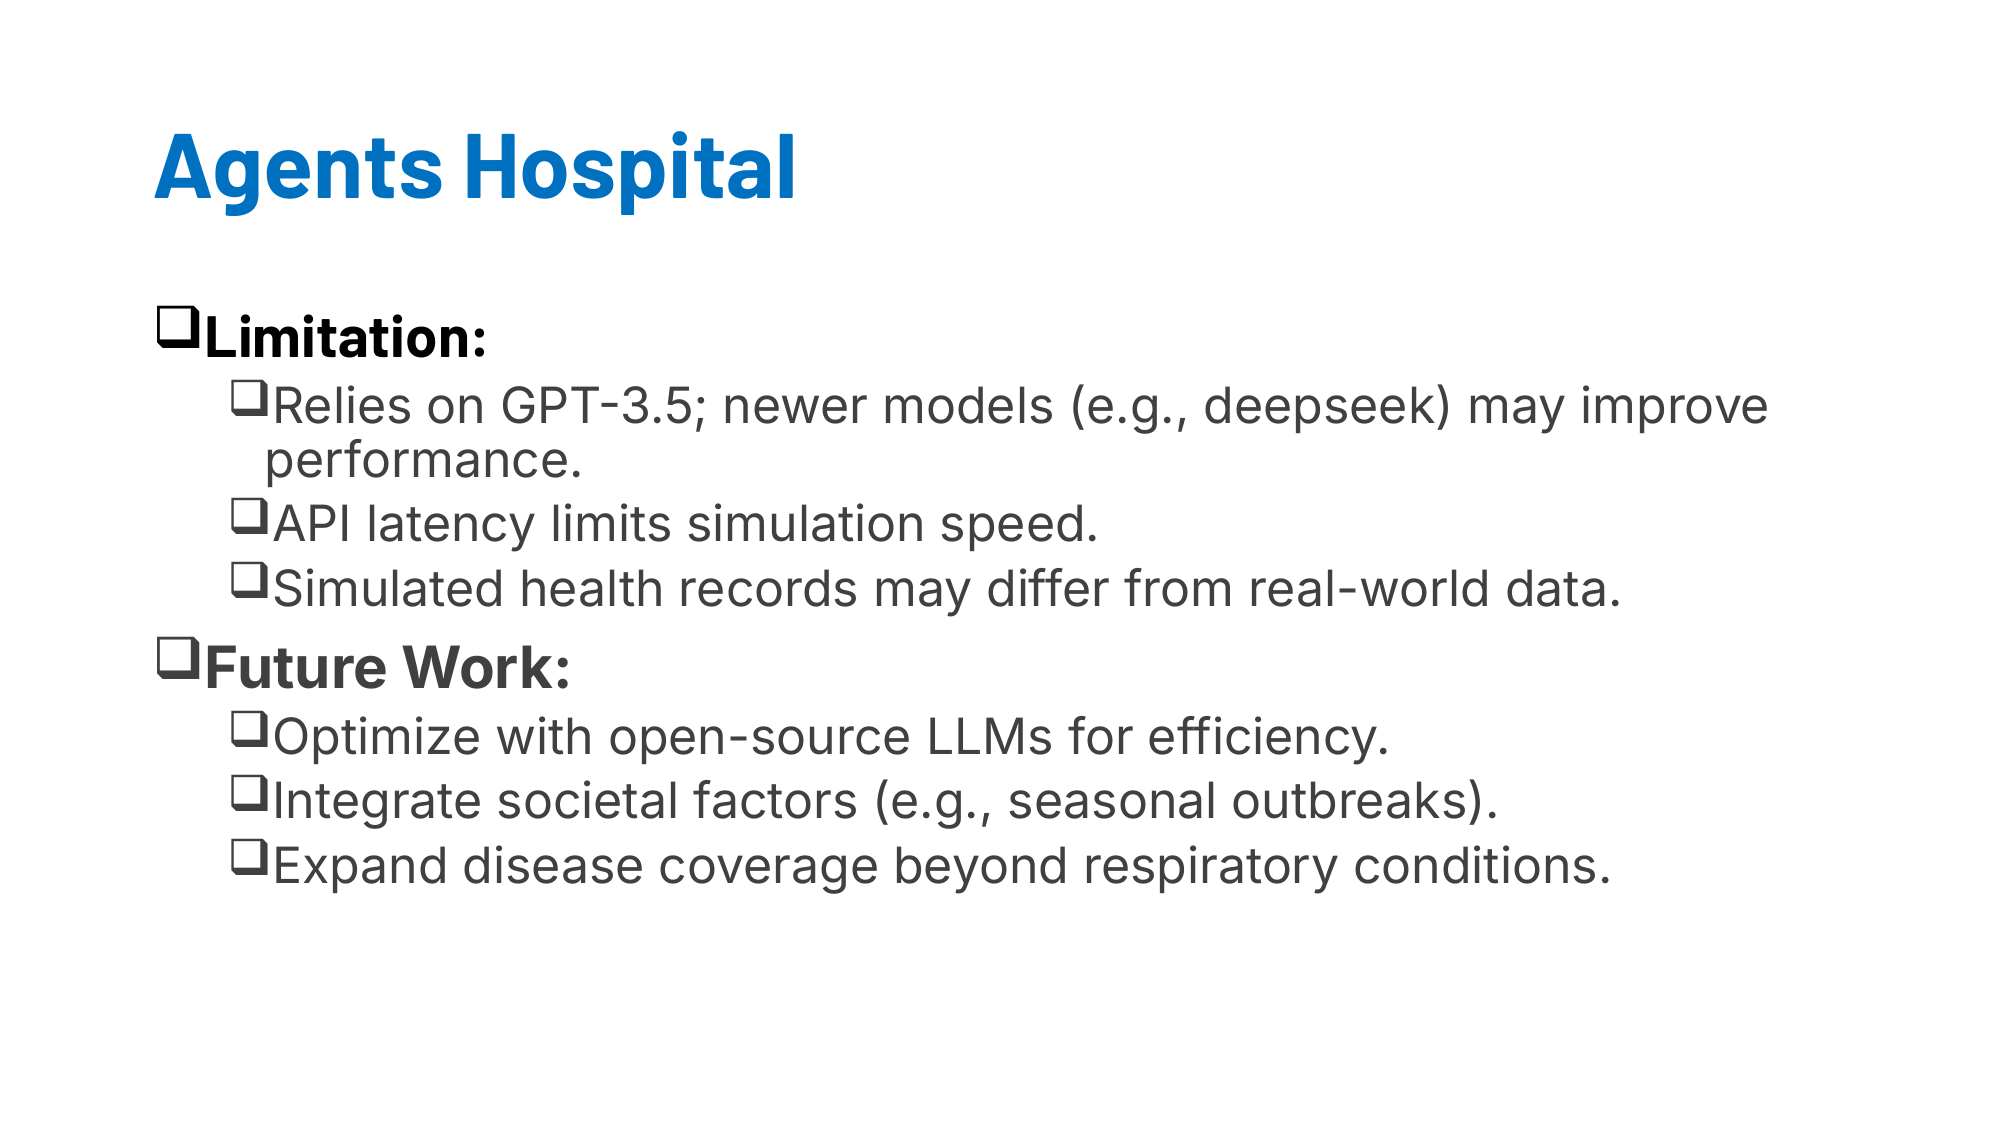

# Agents Hospital
Limitation:
Relies on GPT-3.5; newer models (e.g., deepseek) may improve performance.
API latency limits simulation speed.
Simulated health records may differ from real-world data.
Future Work:
Optimize with open-source LLMs for efficiency.
Integrate societal factors (e.g., seasonal outbreaks).
Expand disease coverage beyond respiratory conditions.